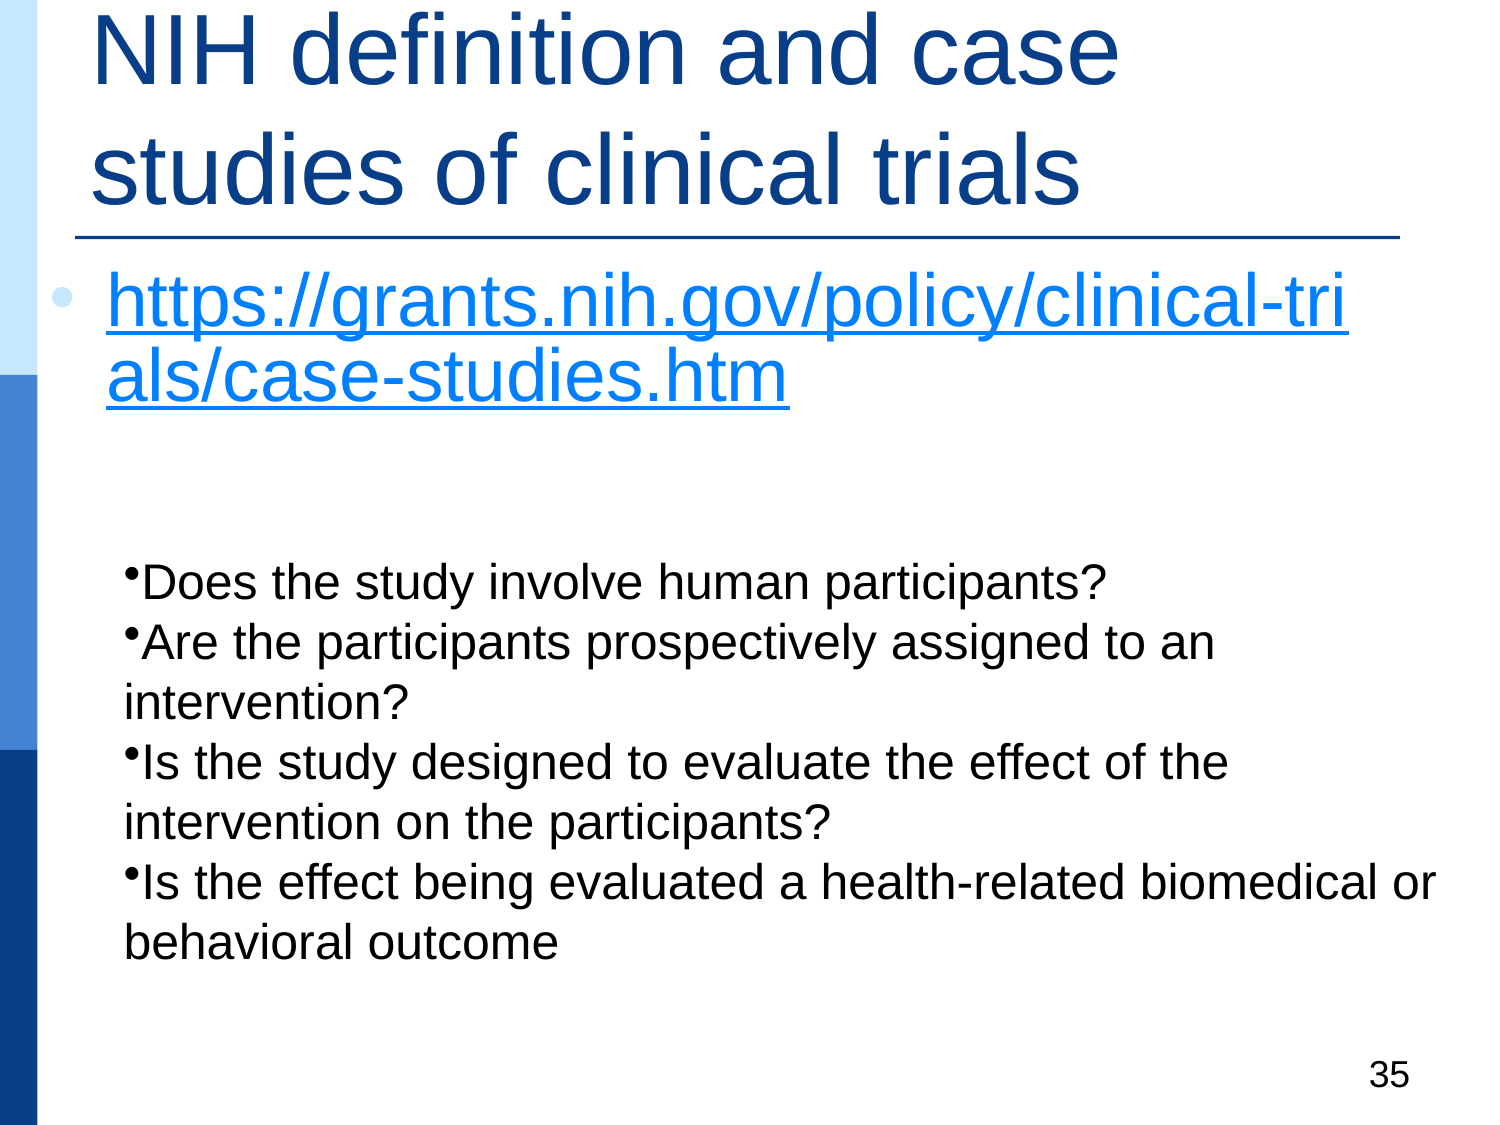

# NIH definition and case studies of clinical trials
https://grants.nih.gov/policy/clinical-trials/case-studies.htm

Does the study involve human participants?
Are the participants prospectively assigned to an intervention?
Is the study designed to evaluate the effect of the intervention on the participants?
Is the effect being evaluated a health-related biomedical or behavioral outcome
35